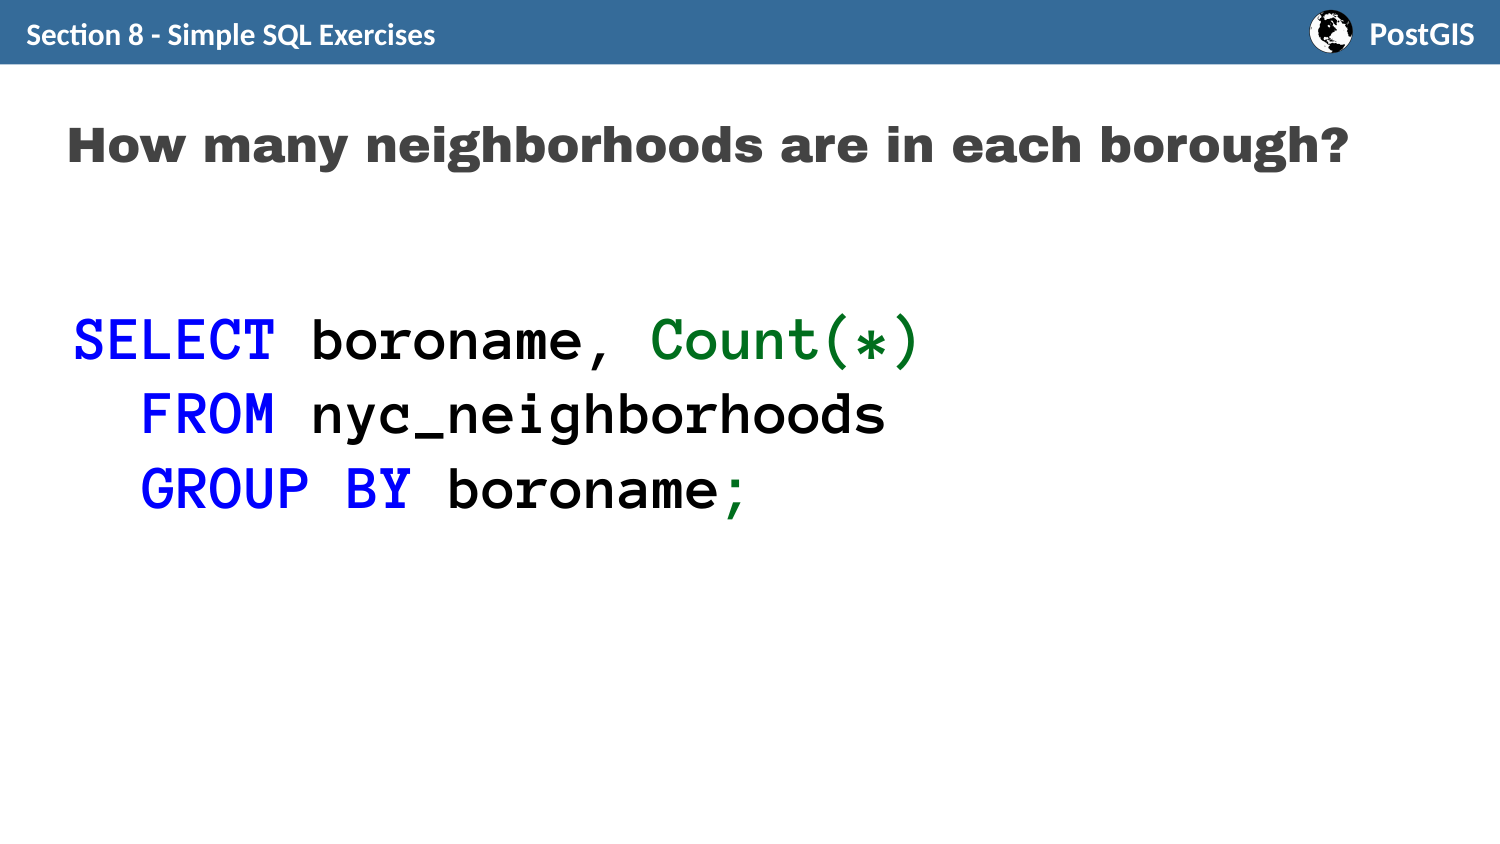

Section 8 - Simple SQL Exercises
# How many neighborhoods are in each borough?
SELECT boroname, Count(*)
  FROM nyc_neighborhoods
  GROUP BY boroname;